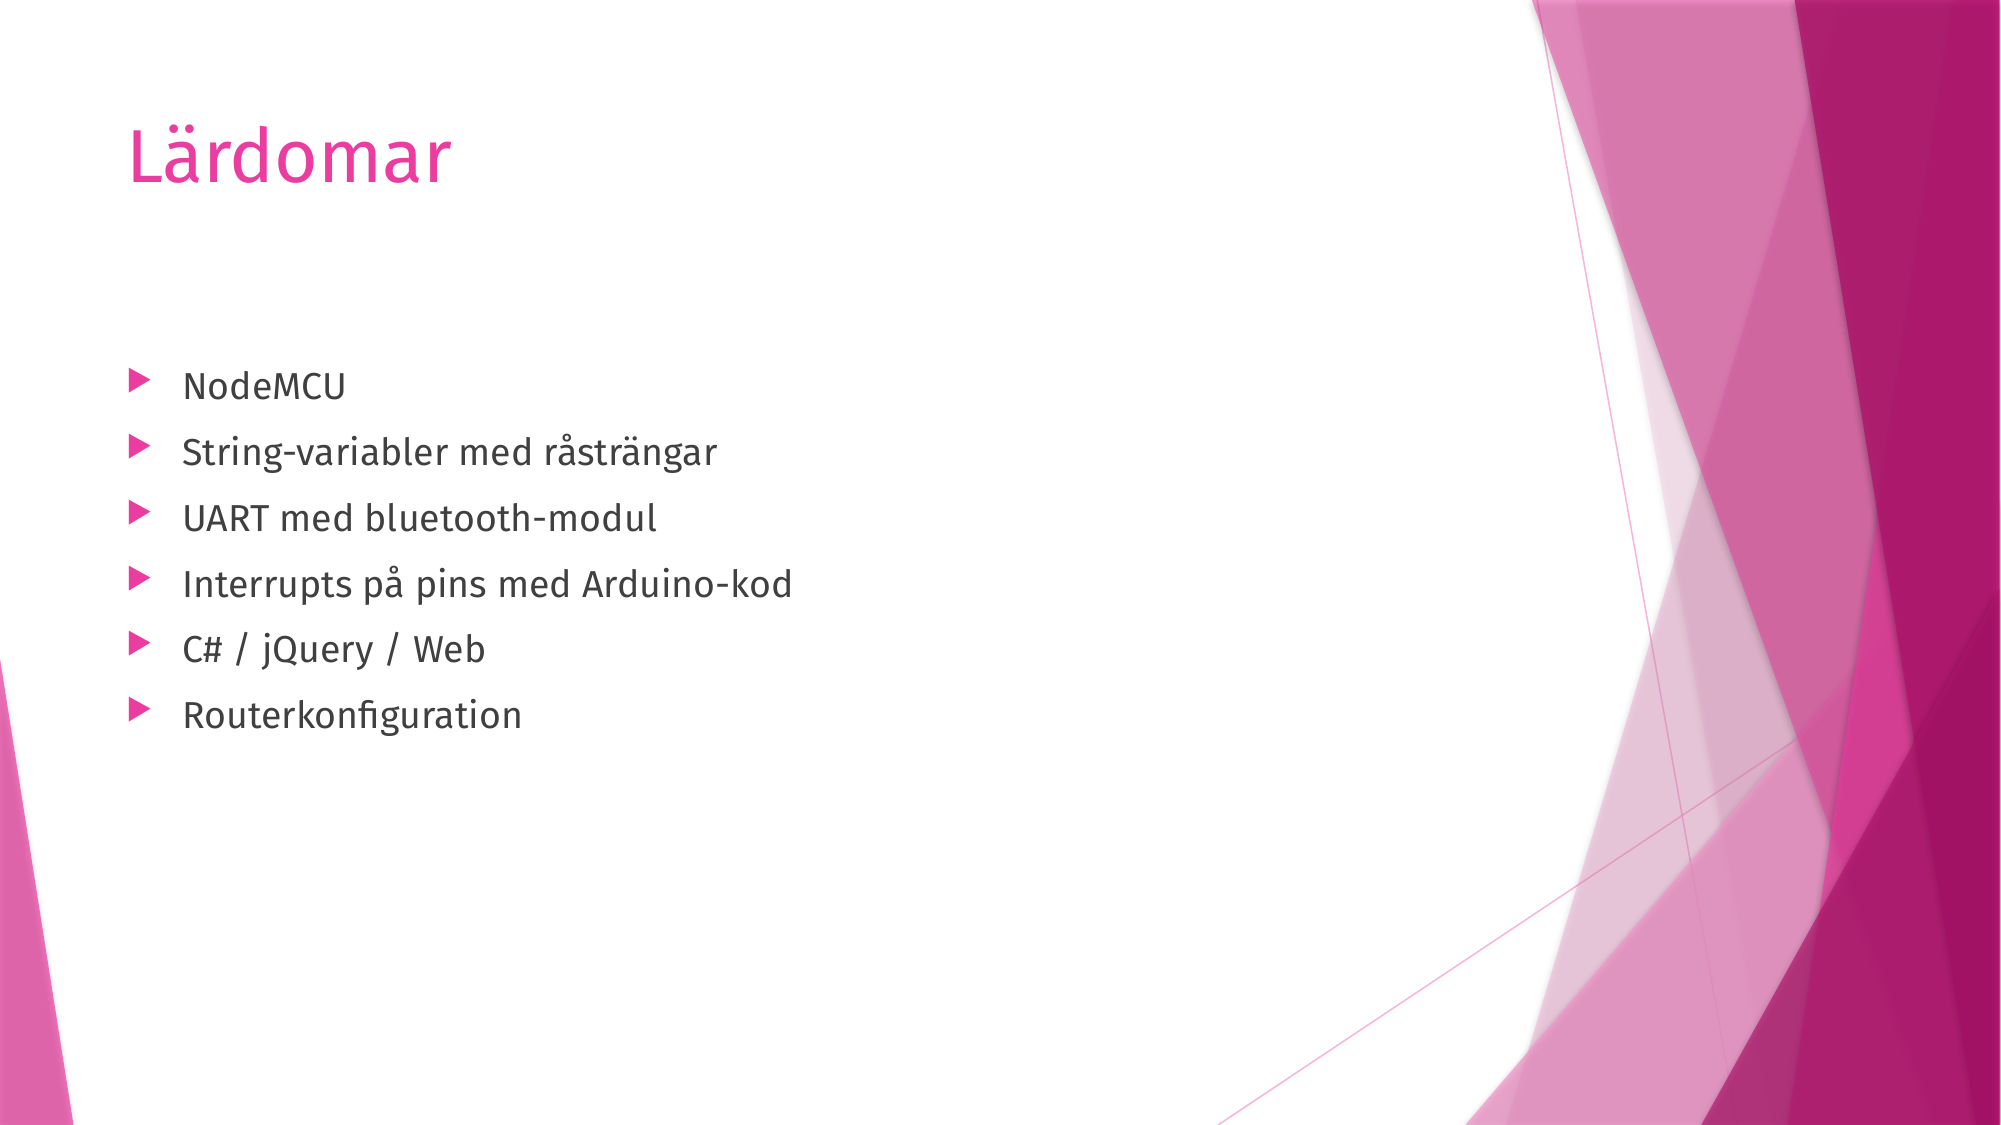

# Lärdomar
NodeMCU
String-variabler med råsträngar
UART med bluetooth-modul
Interrupts på pins med Arduino-kod
C# / jQuery / Web
Routerkonfiguration